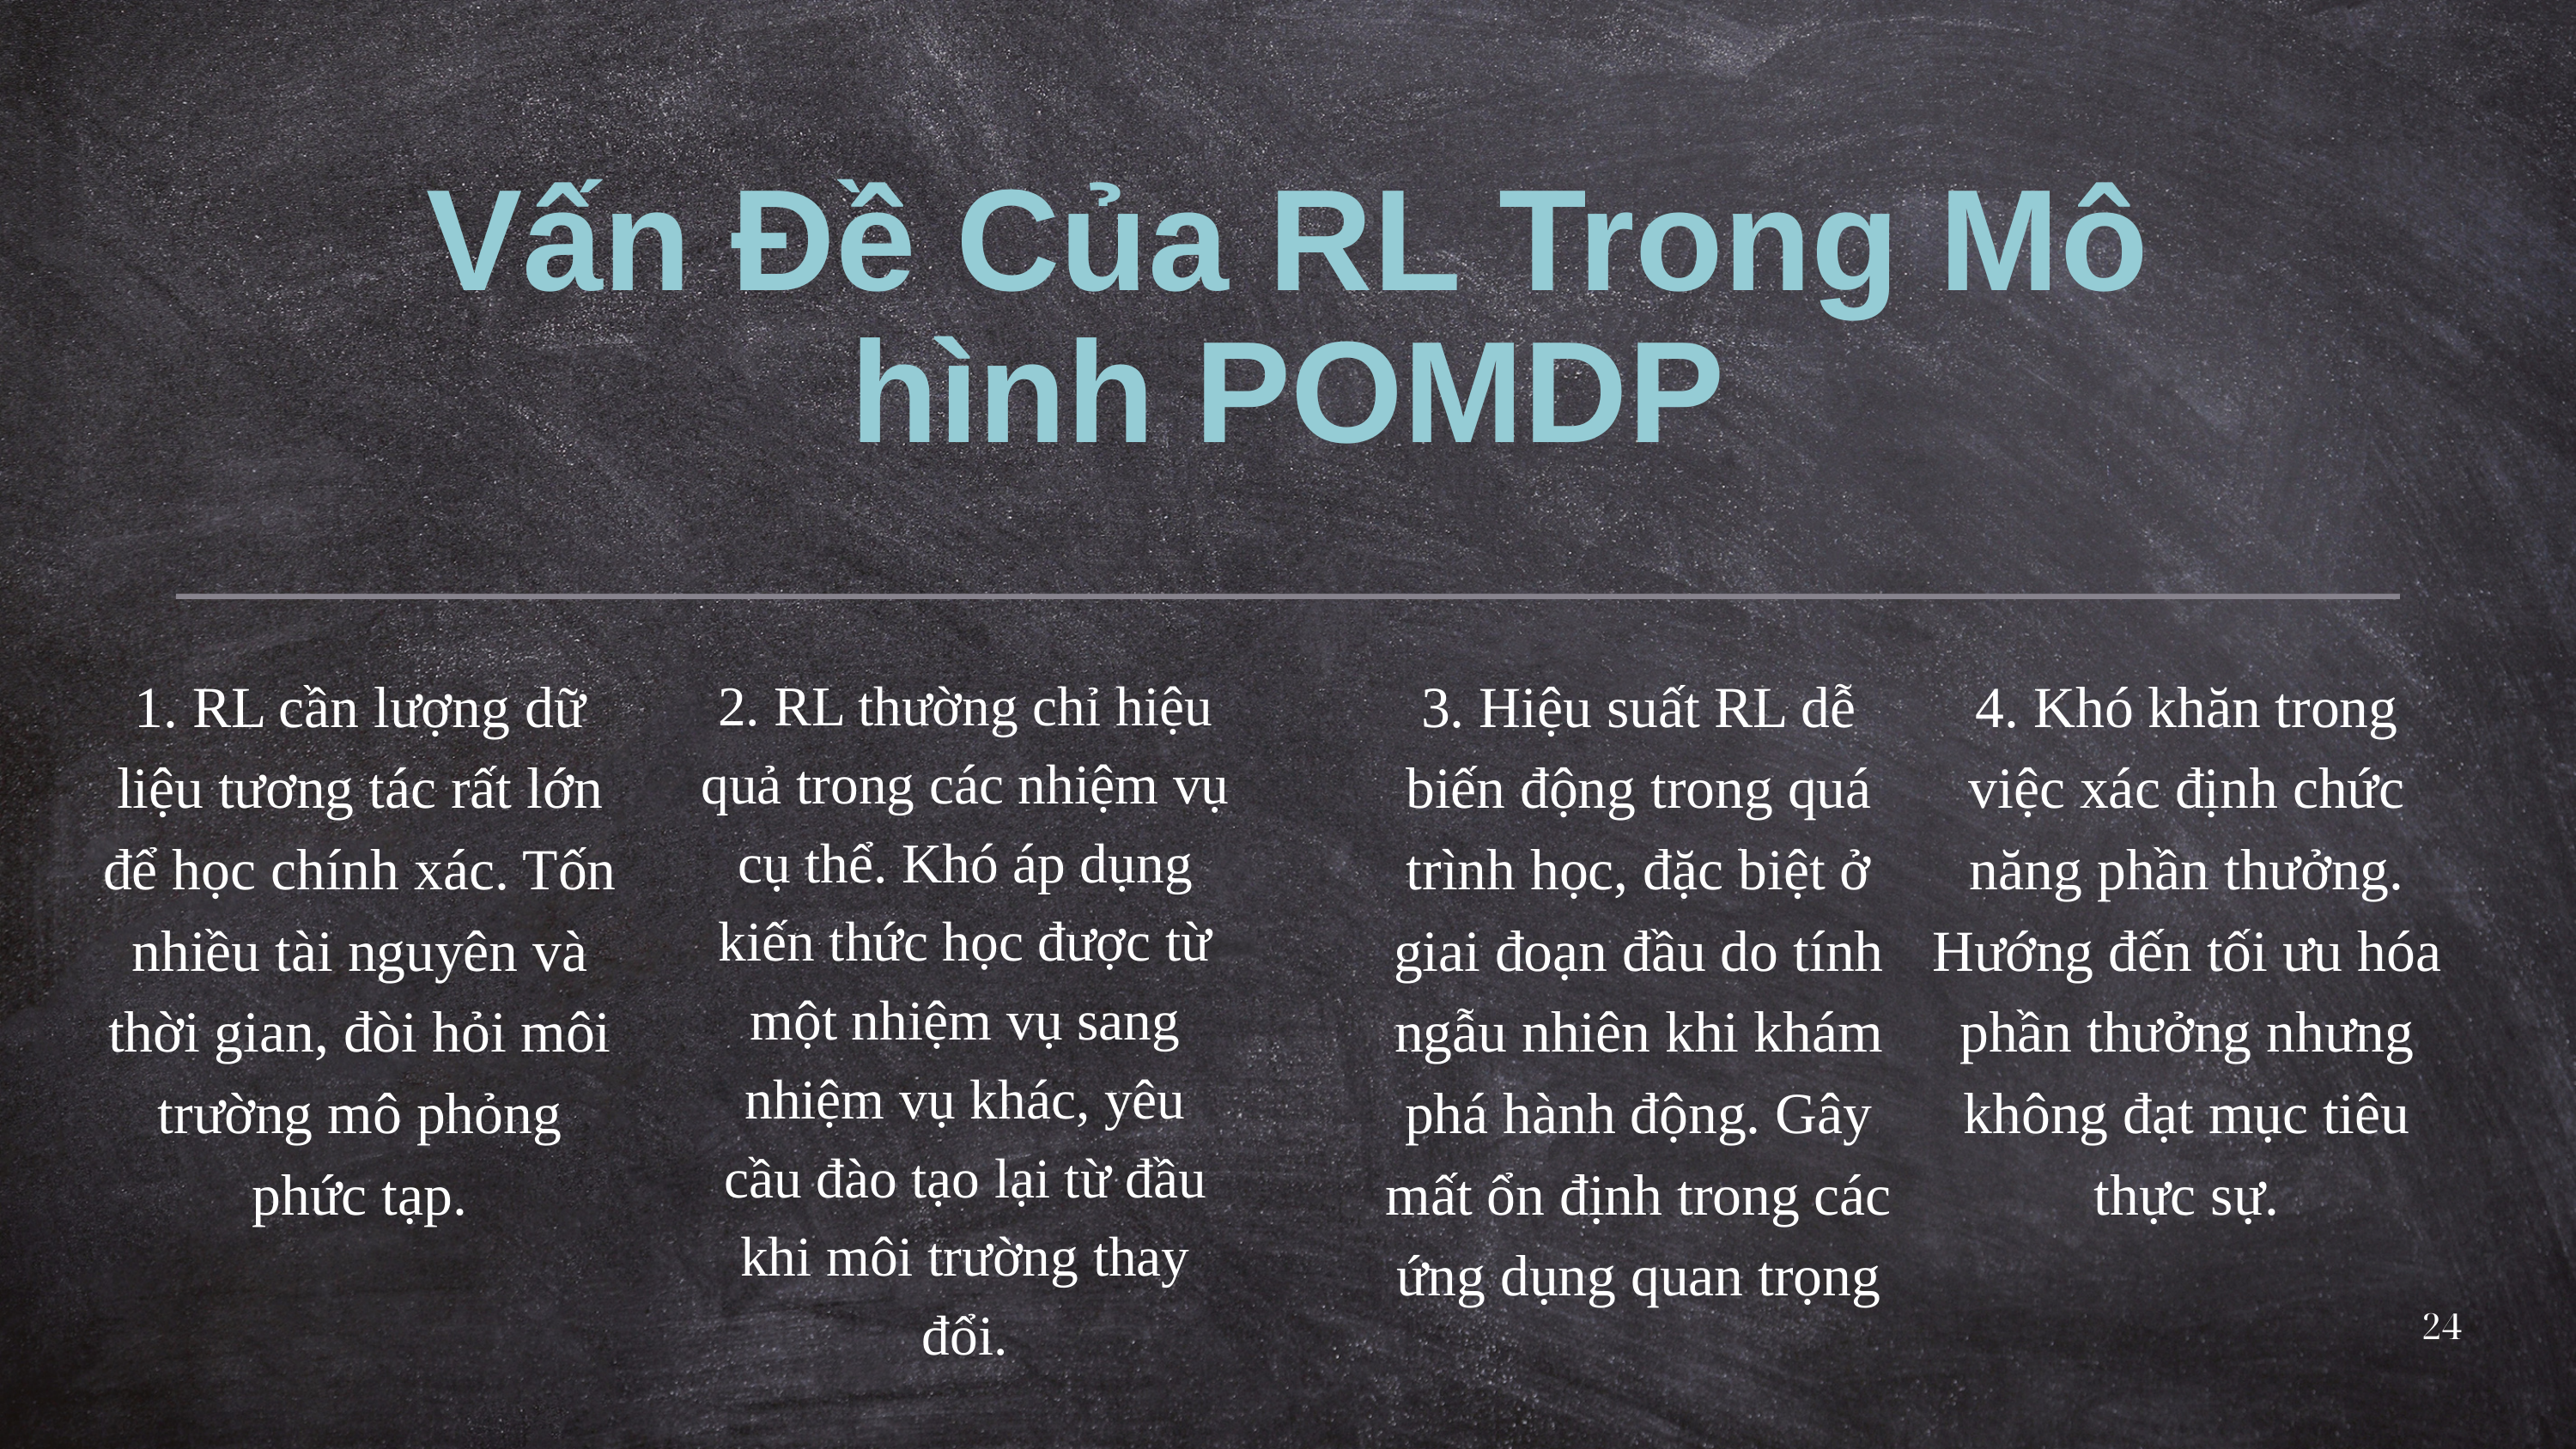

Vấn Đề Của RL Trong Mô hình POMDP

1. RL cần lượng dữ liệu tương tác rất lớn để học chính xác. Tốn nhiều tài nguyên và thời gian, đòi hỏi môi trường mô phỏng phức tạp.
2. RL thường chỉ hiệu quả trong các nhiệm vụ cụ thể. Khó áp dụng kiến thức học được từ một nhiệm vụ sang nhiệm vụ khác, yêu cầu đào tạo lại từ đầu khi môi trường thay đổi.
3. Hiệu suất RL dễ biến động trong quá trình học, đặc biệt ở giai đoạn đầu do tính ngẫu nhiên khi khám phá hành động. Gây mất ổn định trong các ứng dụng quan trọng
4. Khó khăn trong việc xác định chức năng phần thưởng. Hướng đến tối ưu hóa phần thưởng nhưng không đạt mục tiêu thực sự.
24